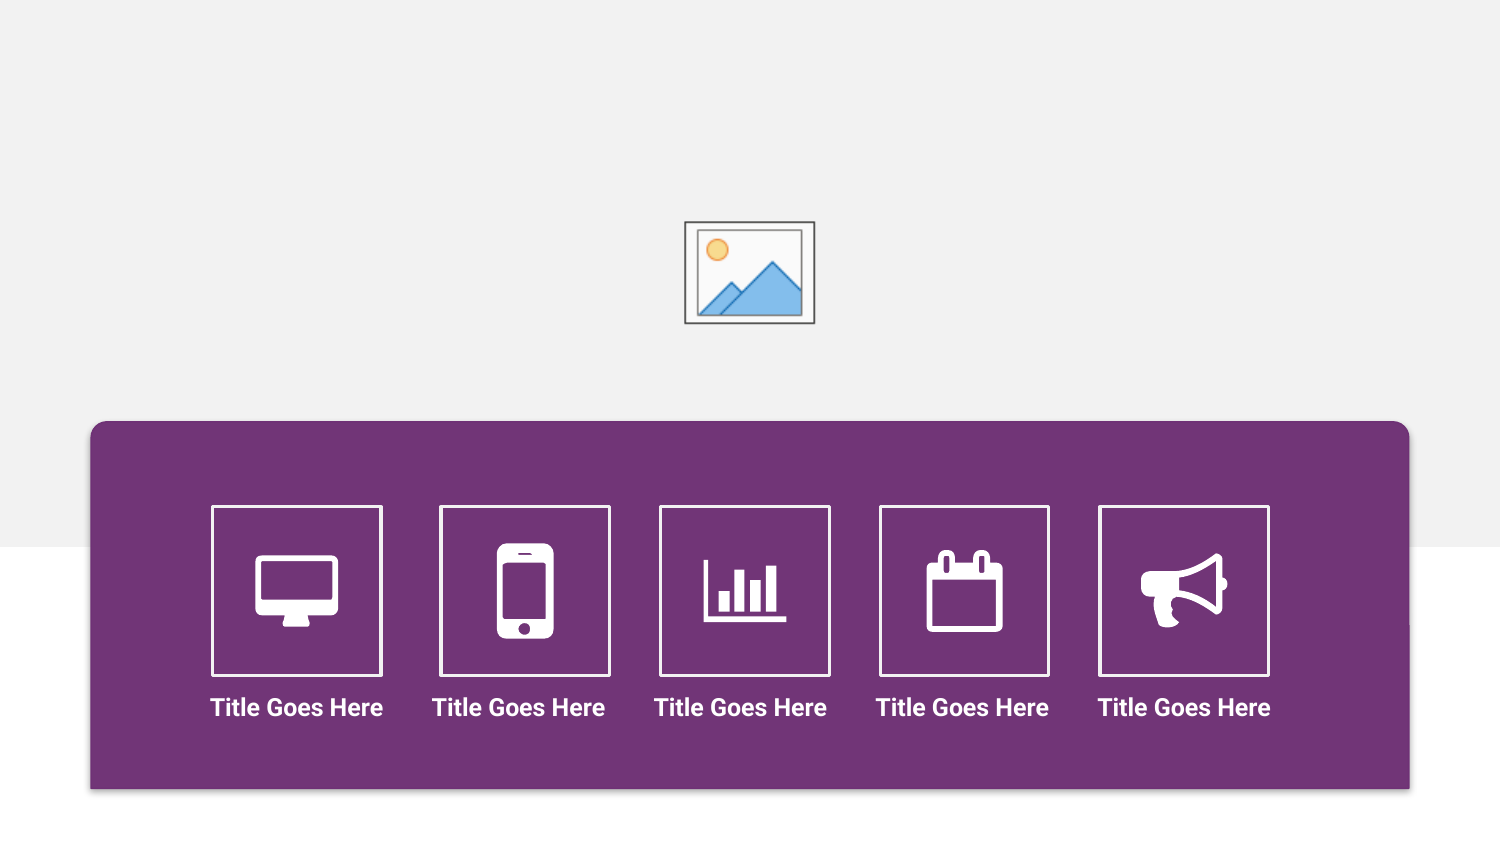

Title Goes Here
Title Goes Here
Title Goes Here
Title Goes Here
Title Goes Here